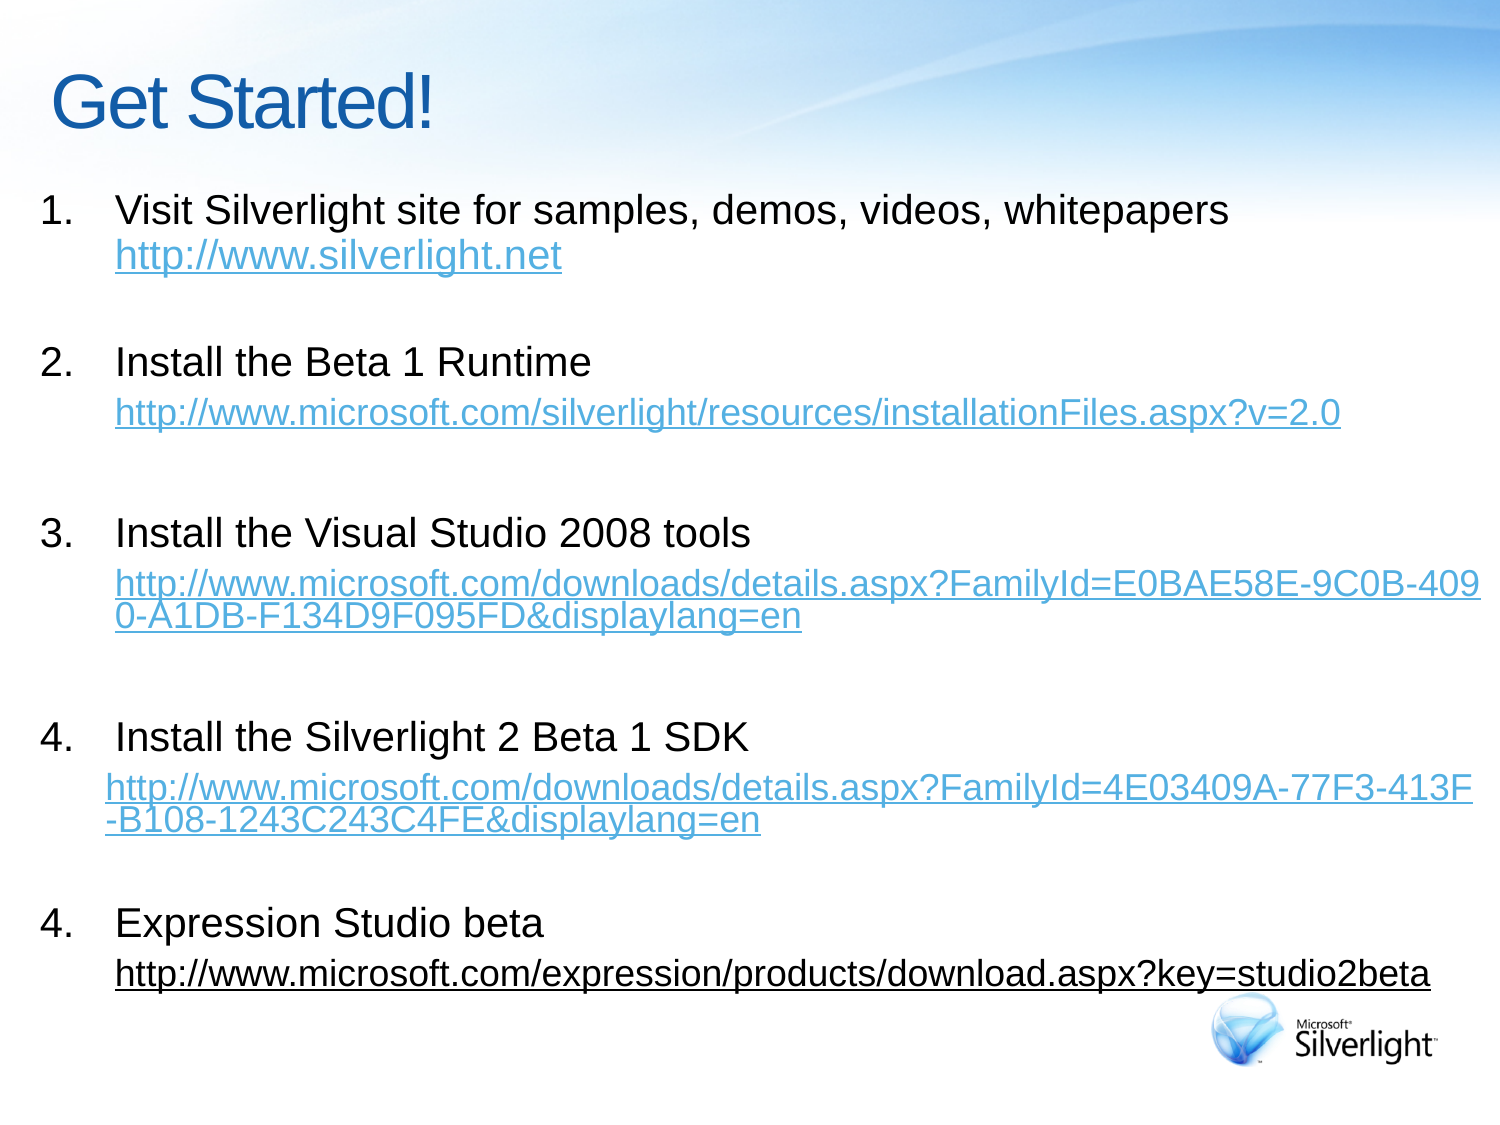

# Get Started!
Visit Silverlight site for samples, demos, videos, whitepapers
http://www.silverlight.net

Install the Beta 1 Runtime
http://www.microsoft.com/silverlight/resources/installationFiles.aspx?v=2.0

Install the Visual Studio 2008 tools
http://www.microsoft.com/downloads/details.aspx?FamilyId=E0BAE58E-9C0B-4090-A1DB-F134D9F095FD&displaylang=en

Install the Silverlight 2 Beta 1 SDK
http://www.microsoft.com/downloads/details.aspx?FamilyId=4E03409A-77F3-413F-B108-1243C243C4FE&displaylang=en

Expression Studio beta
http://www.microsoft.com/expression/products/download.aspx?key=studio2beta